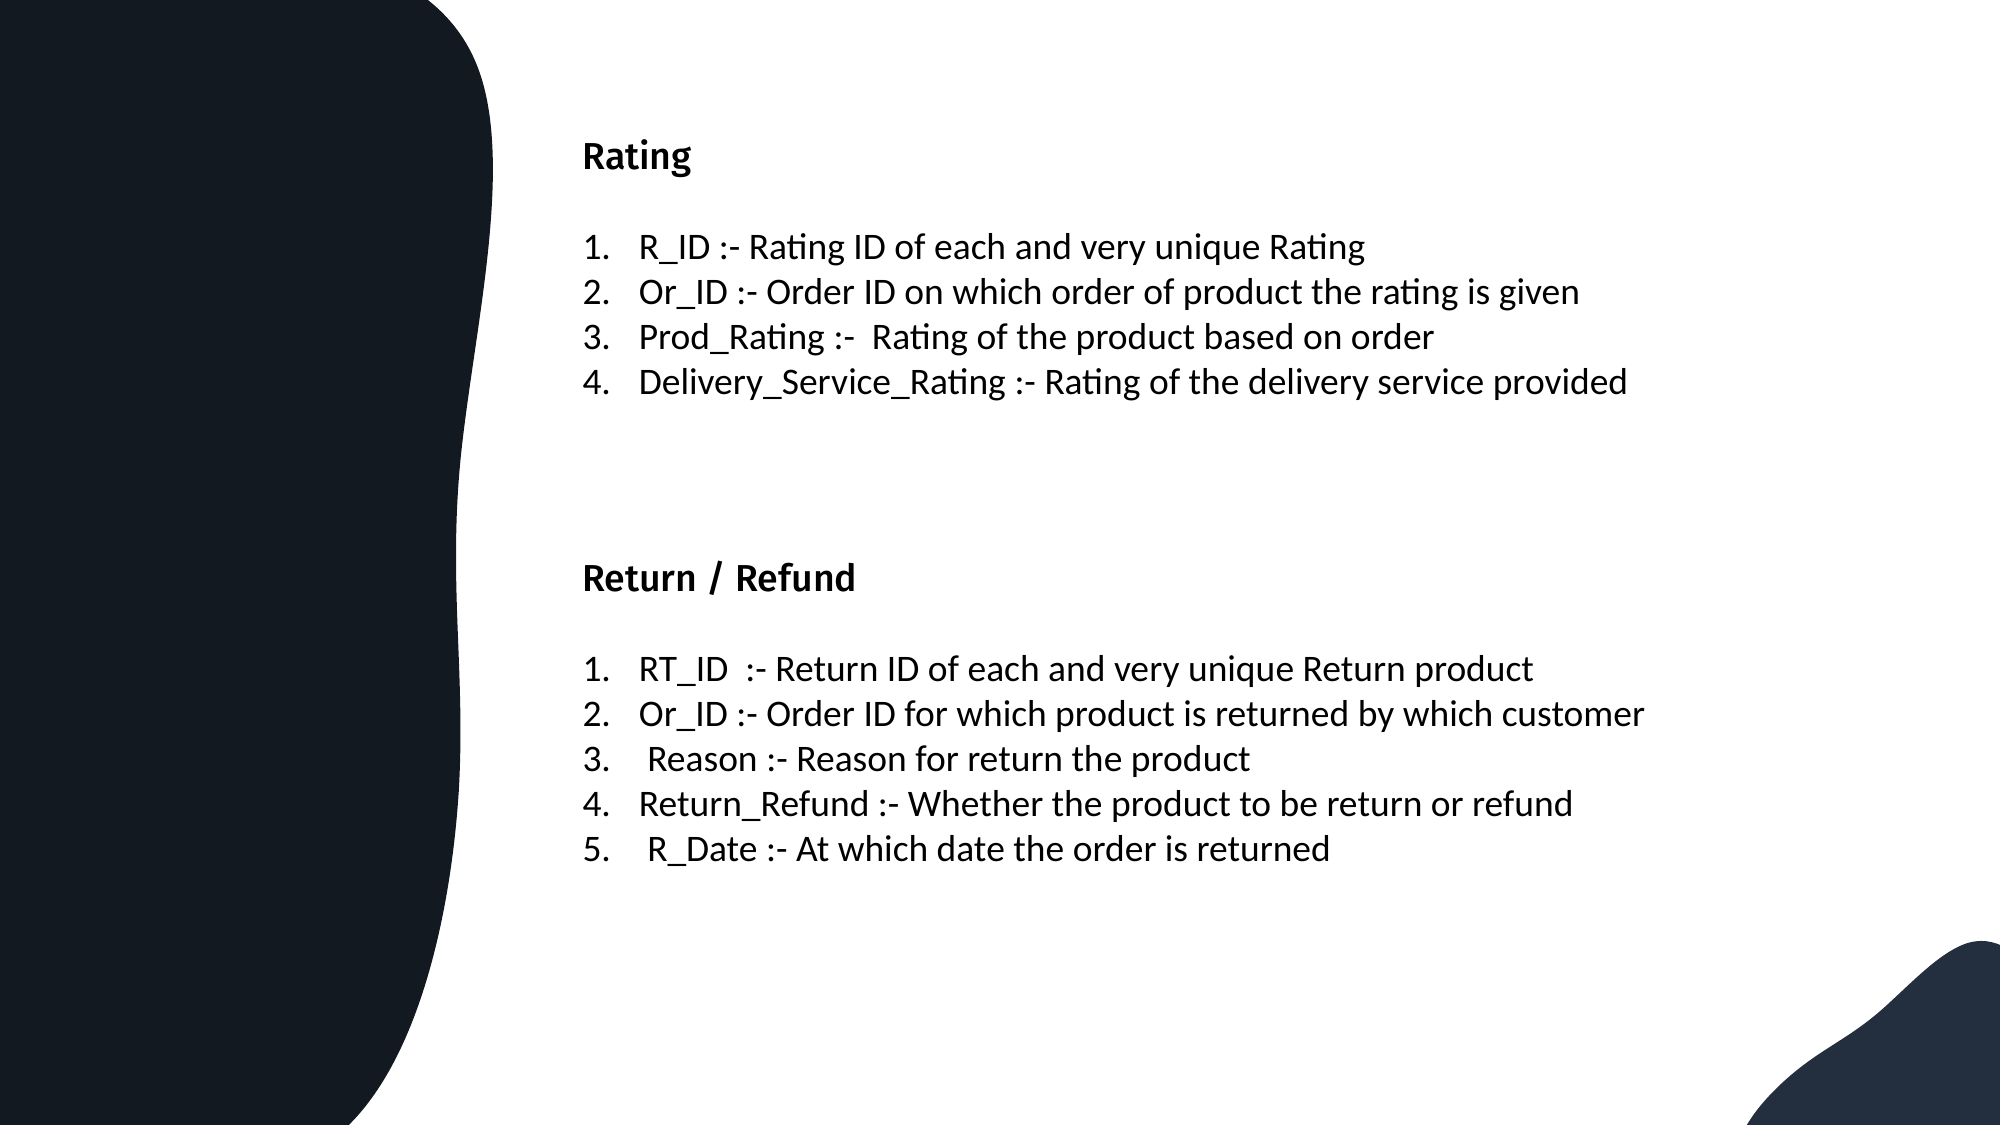

Rating

R_ID :- Rating ID of each and very unique Rating
Or_ID :- Order ID on which order of product the rating is given
Prod_Rating :-  Rating of the product based on order
Delivery_Service_Rating :- Rating of the delivery service provided
Return / Refund

RT_ID  :- Return ID of each and very unique Return product
Or_ID :- Order ID for which product is returned by which customer
 Reason :- Reason for return the product
Return_Refund :- Whether the product to be return or refund
 R_Date :- At which date the order is returned